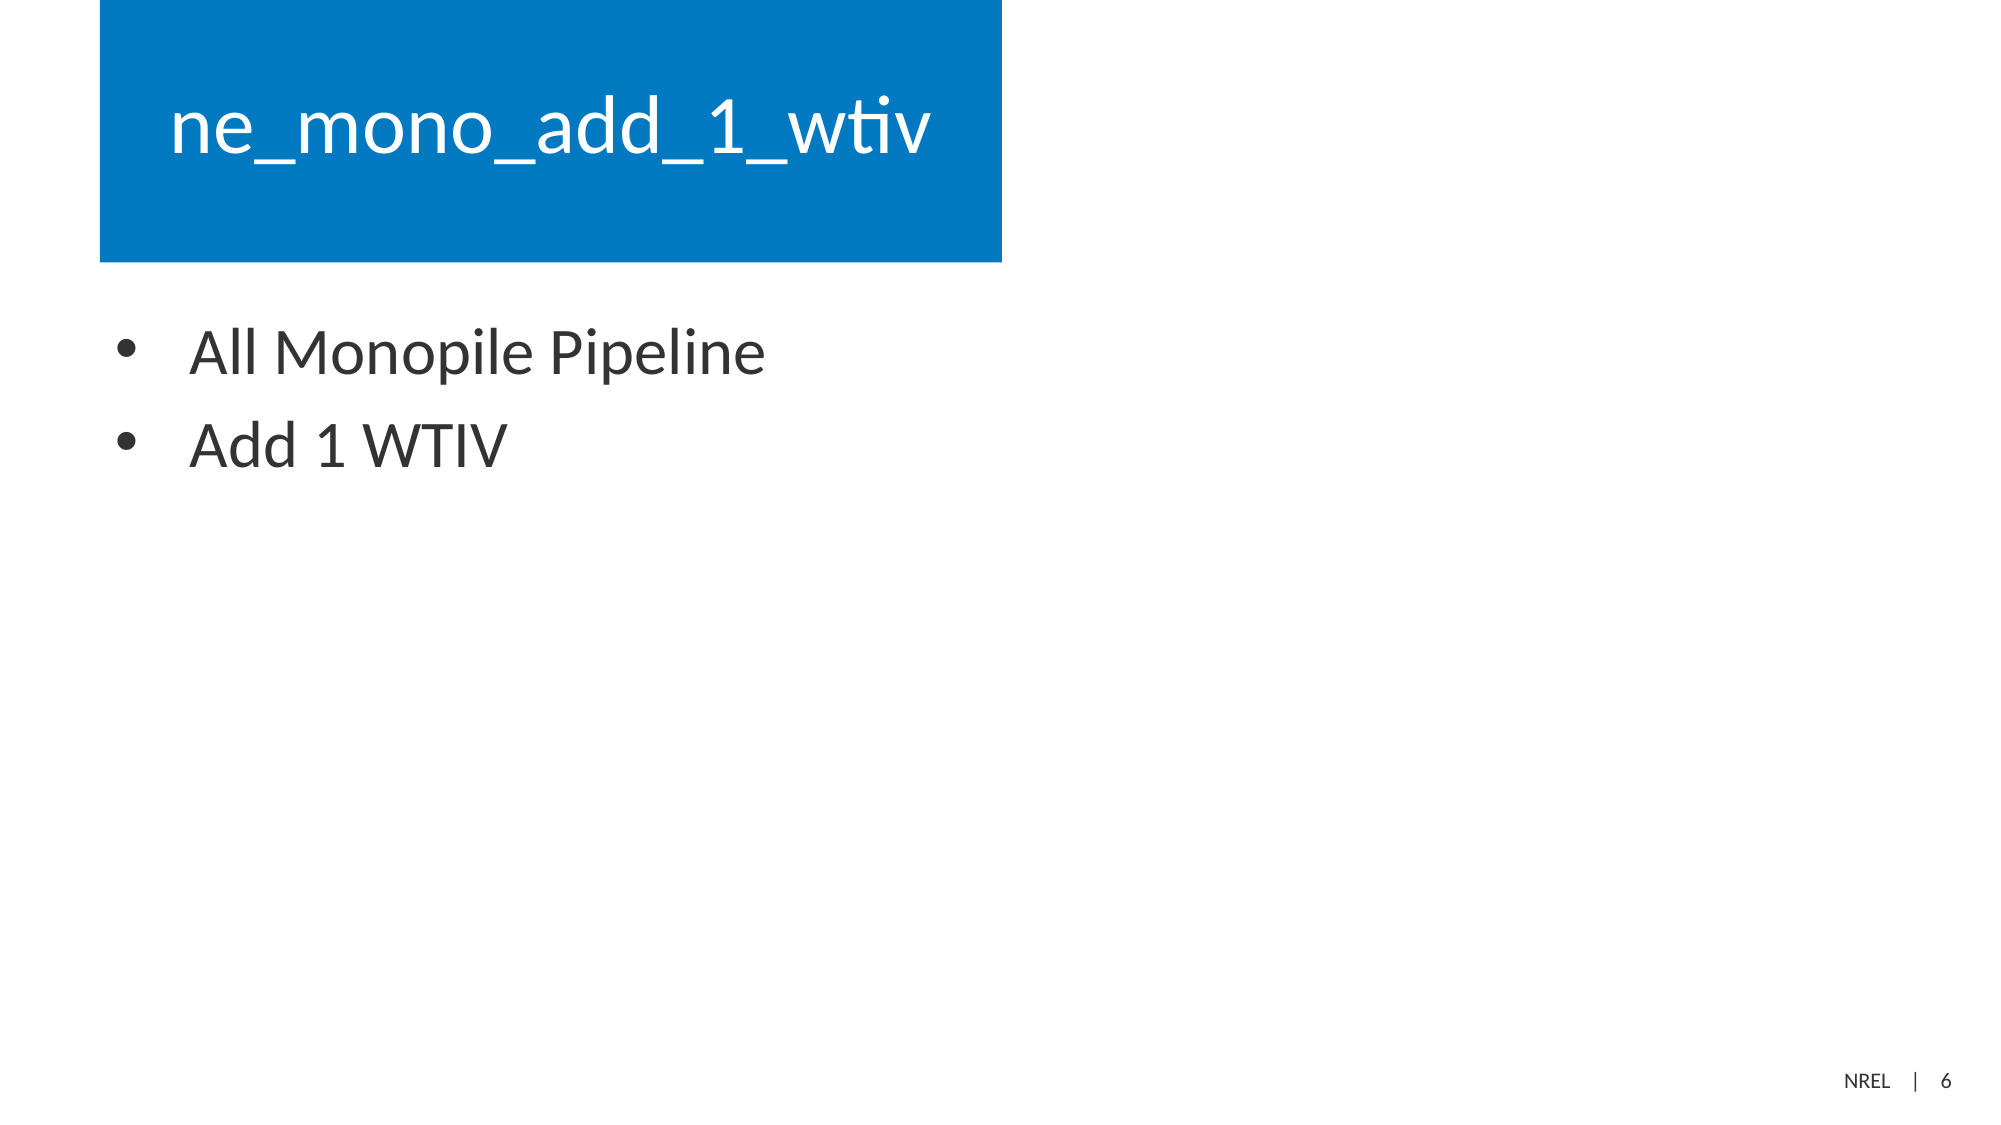

# ne_mono_add_1_wtiv
All Monopile Pipeline
Add 1 WTIV